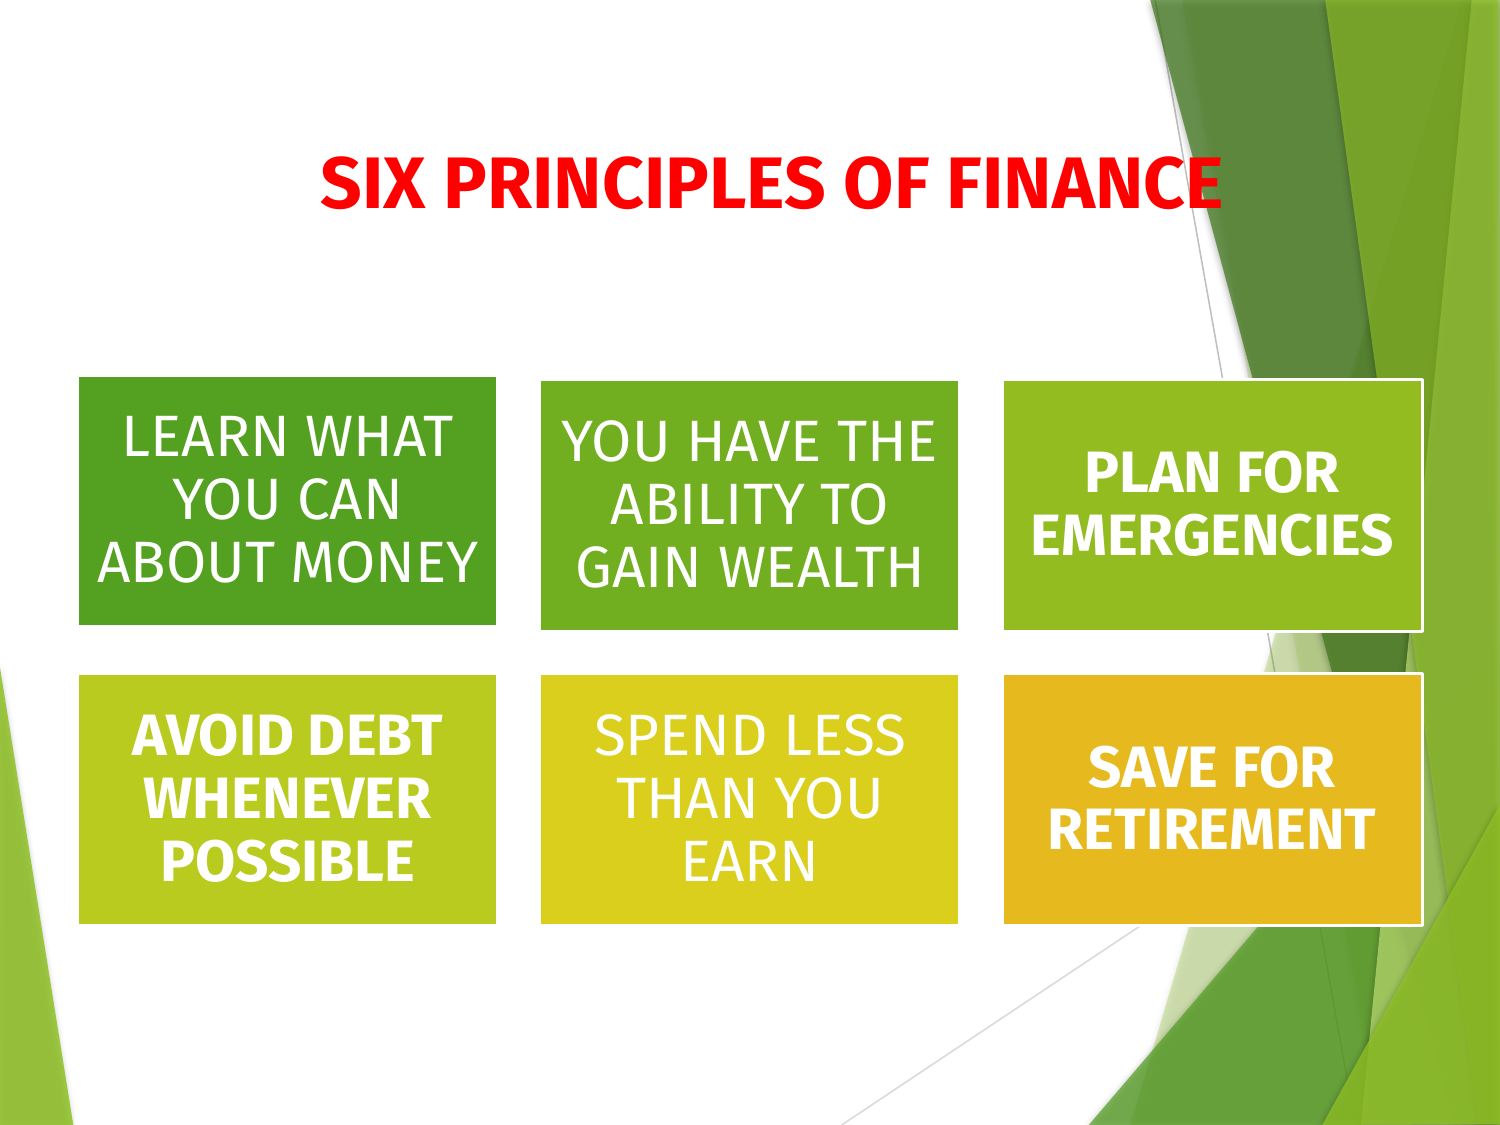

# SIX PRINCIPLES OF FINANCE
LEARN WHAT YOU CAN ABOUT MONEY
YOU HAVE THE ABILITY TO GAIN WEALTH
PLAN FOR EMERGENCIES
AVOID DEBT WHENEVER POSSIBLE
SPEND LESS THAN YOU EARN
SAVE FOR RETIREMENT